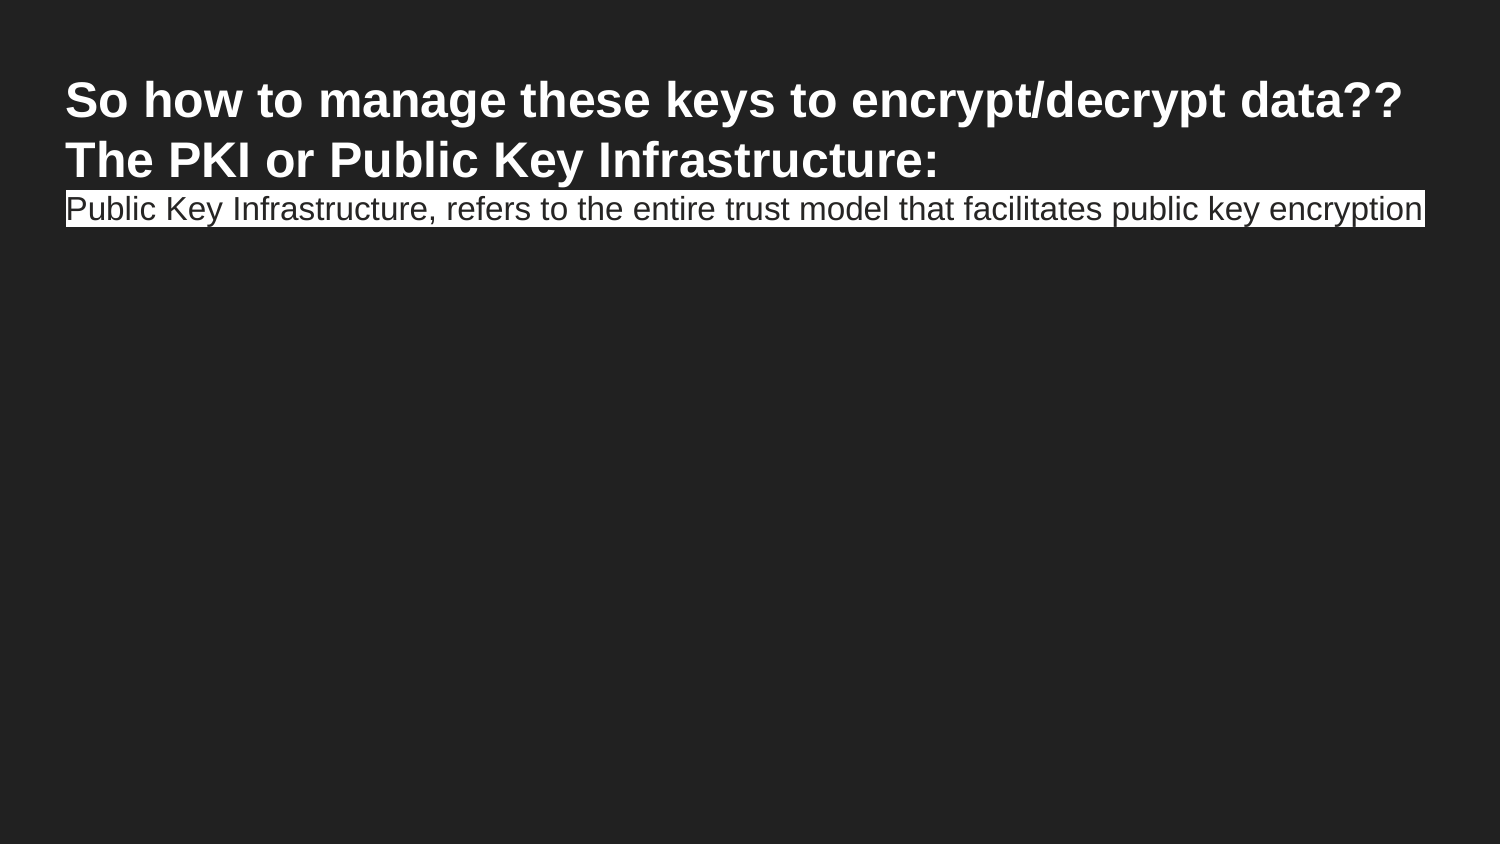

So how to manage these keys to encrypt/decrypt data??  The PKI or Public Key Infrastructure:
Public Key Infrastructure, refers to the entire trust model that facilitates public key encryption

# Secret